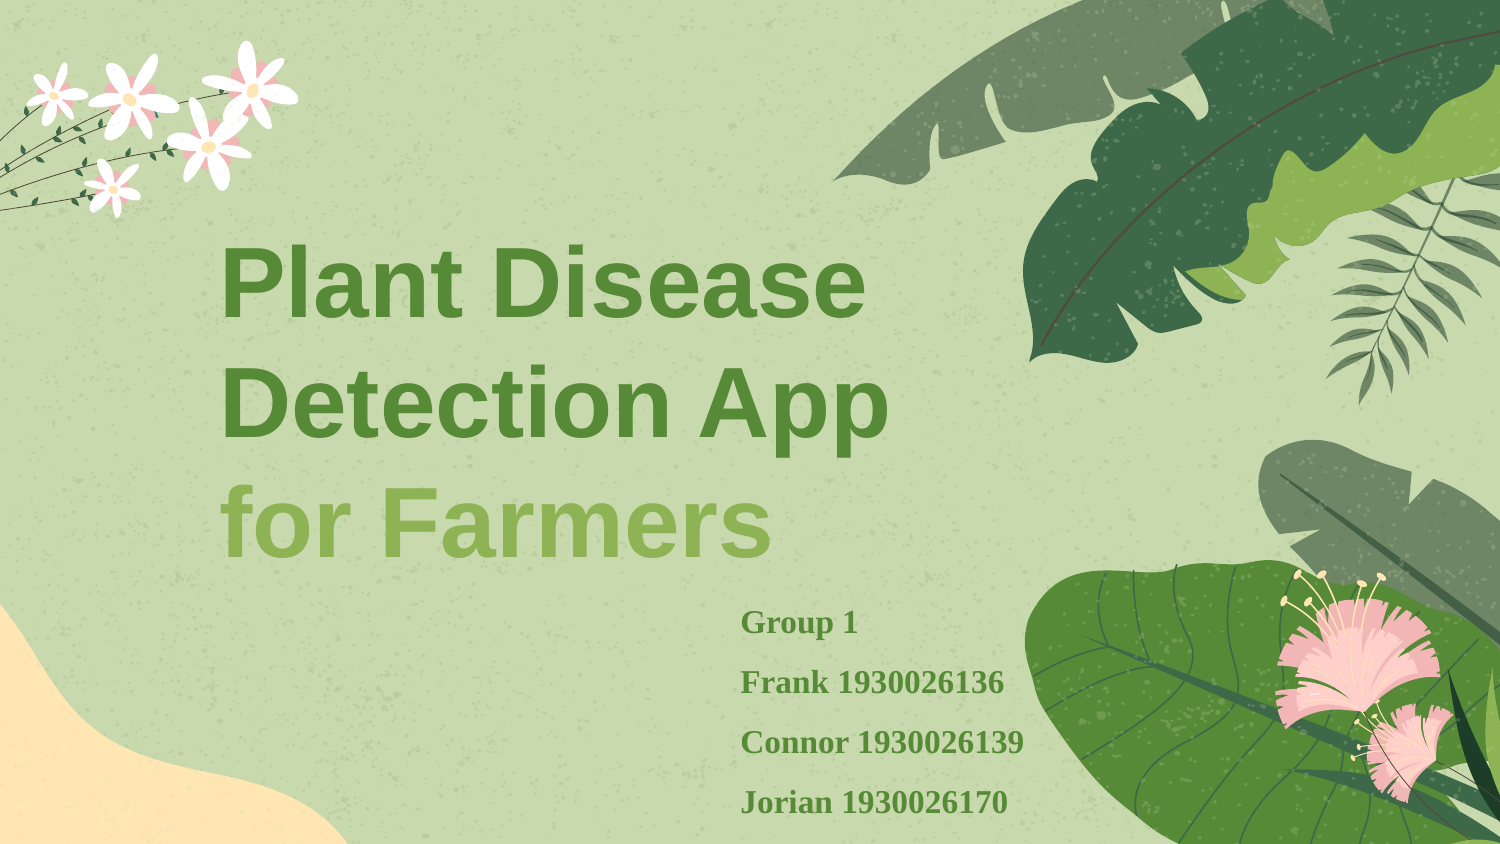

# Plant Disease Detection App for Farmers
Group 1
Frank 1930026136
Connor 1930026139
Jorian 1930026170